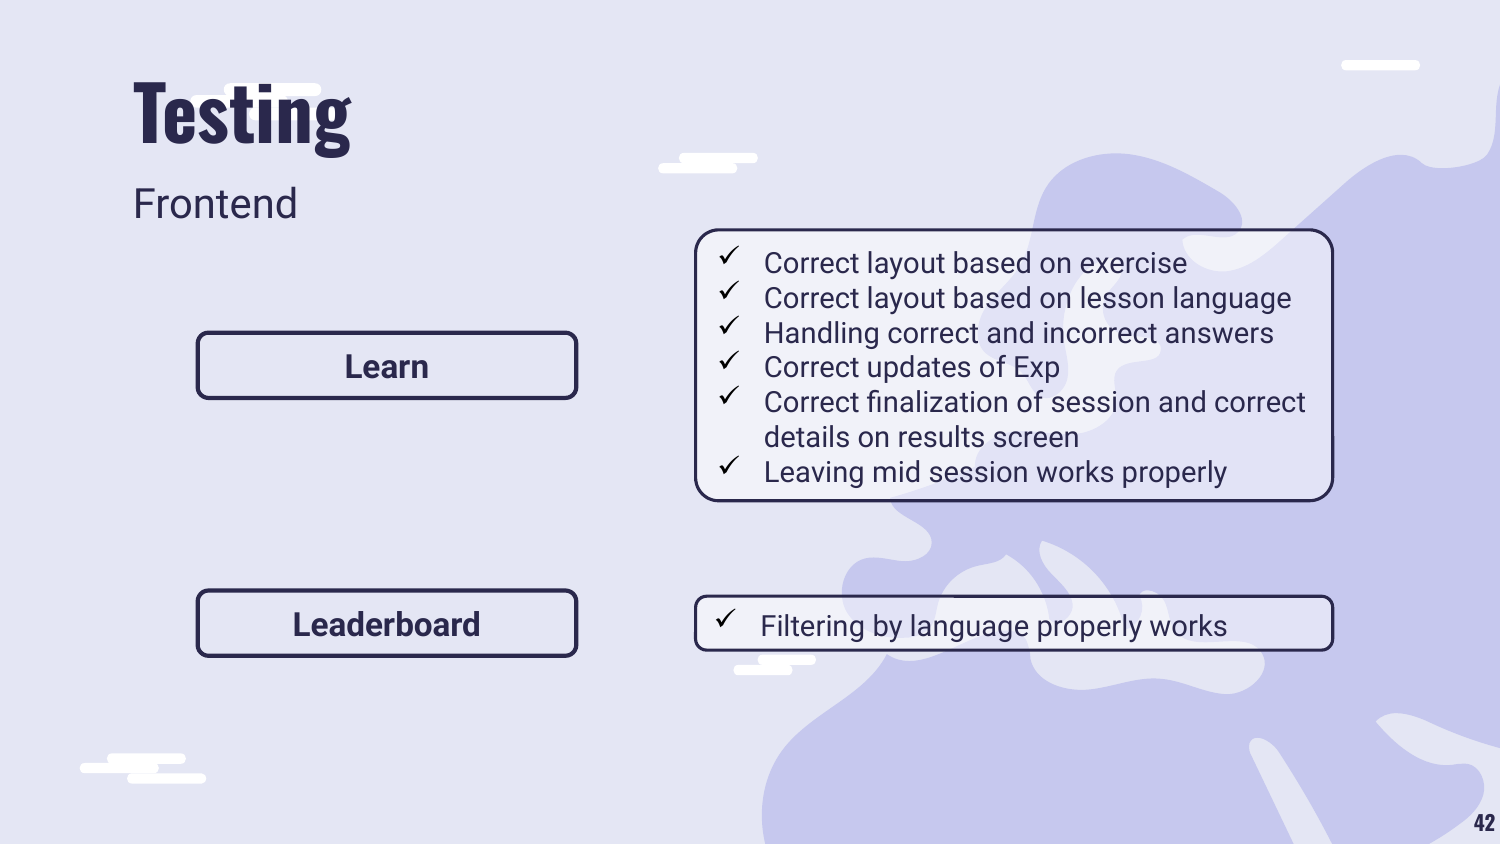

# Testing
Frontend
Correct layout based on exercise
Correct layout based on lesson language
Handling correct and incorrect answers
Correct updates of Exp
Correct finalization of session and correct details on results screen
Leaving mid session works properly

Learn
Leaderboard
Filtering by language properly works

42